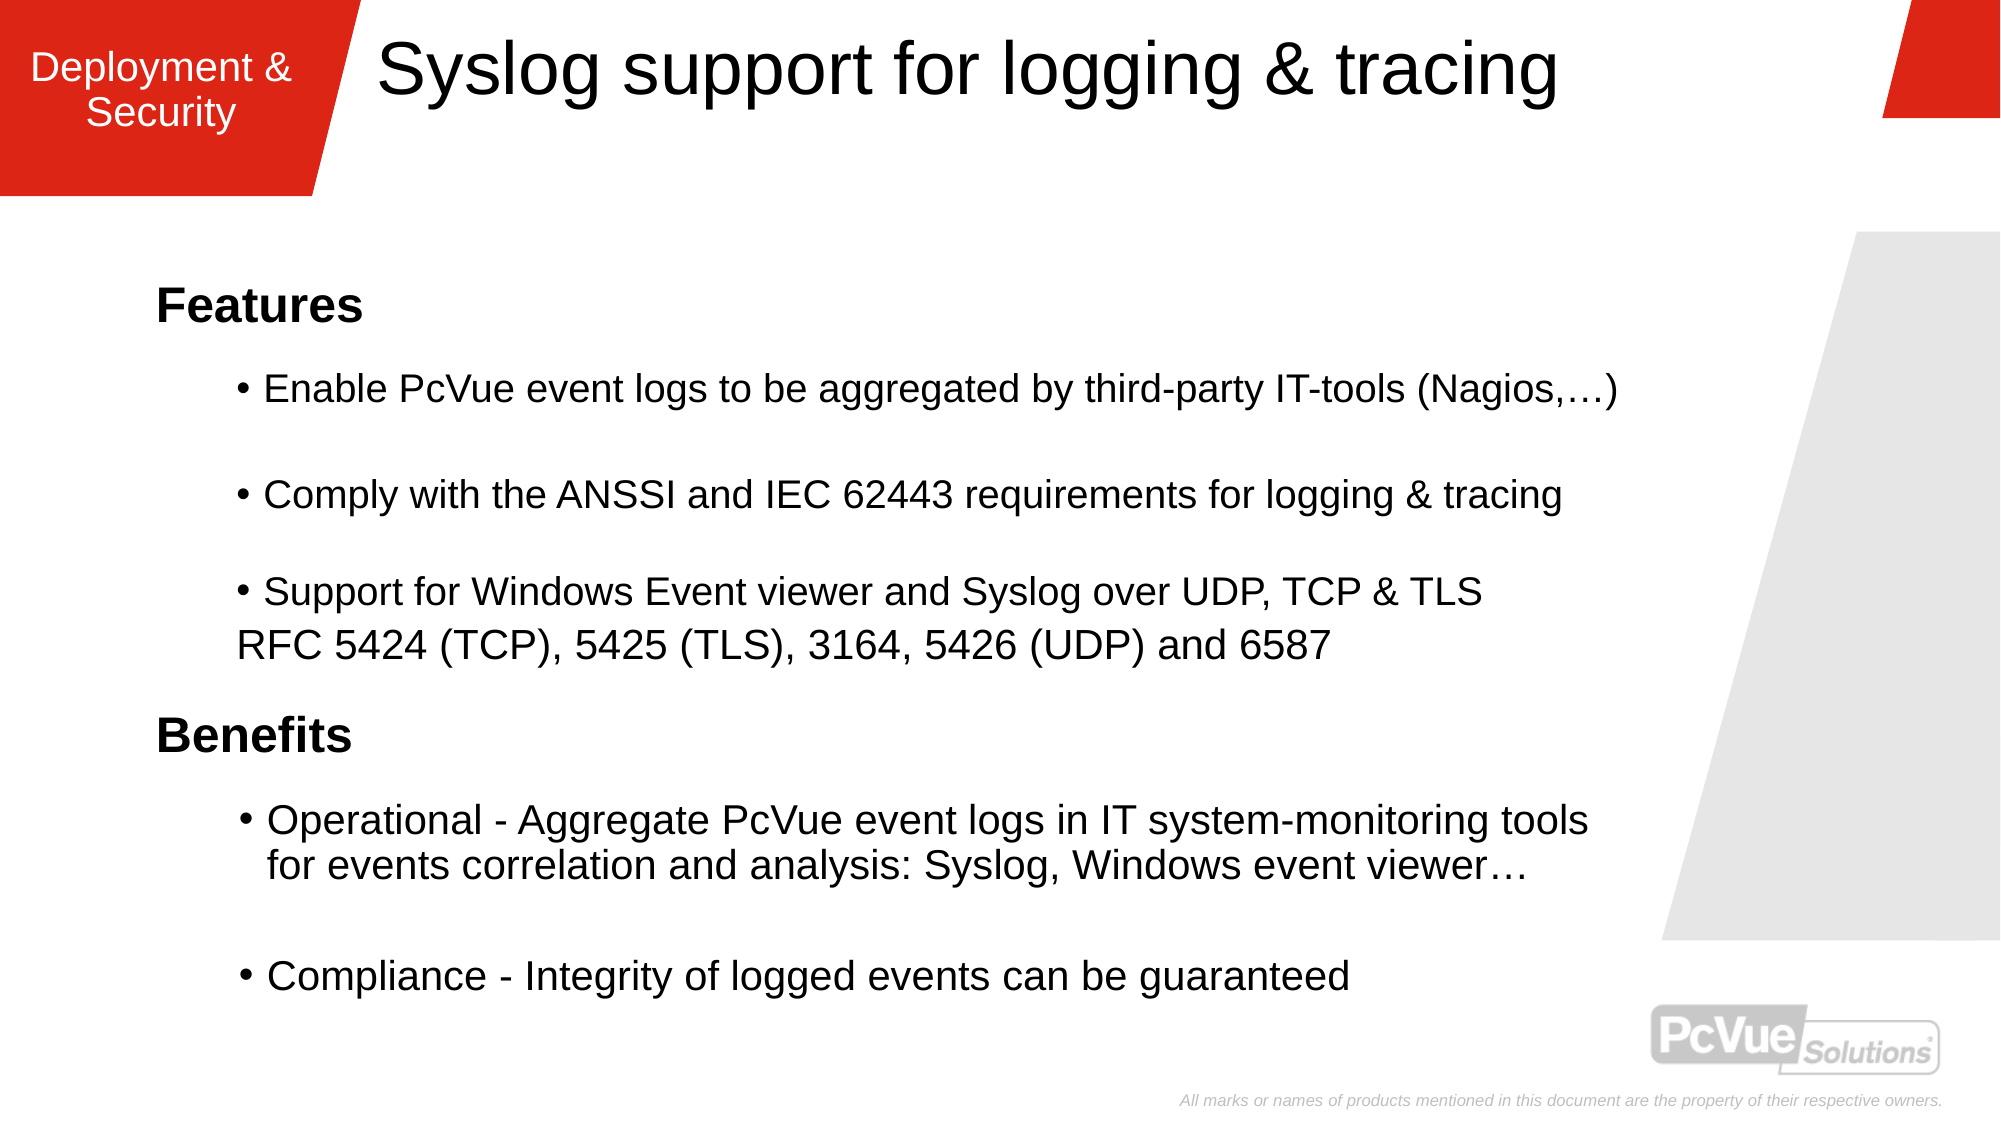

Syslog support for logging & tracing
# Deployment & Security
Features
Enable PcVue event logs to be aggregated by third-party IT-tools (Nagios,…)

Comply with the ANSSI and IEC 62443 requirements for logging & tracing
Support for Windows Event viewer and Syslog over UDP, TCP & TLS
RFC 5424 (TCP), 5425 (TLS), 3164, 5426 (UDP) and 6587

Benefits
Operational - Aggregate PcVue event logs in IT system-monitoring tools for events correlation and analysis: Syslog, Windows event viewer…

Compliance - Integrity of logged events can be guaranteed